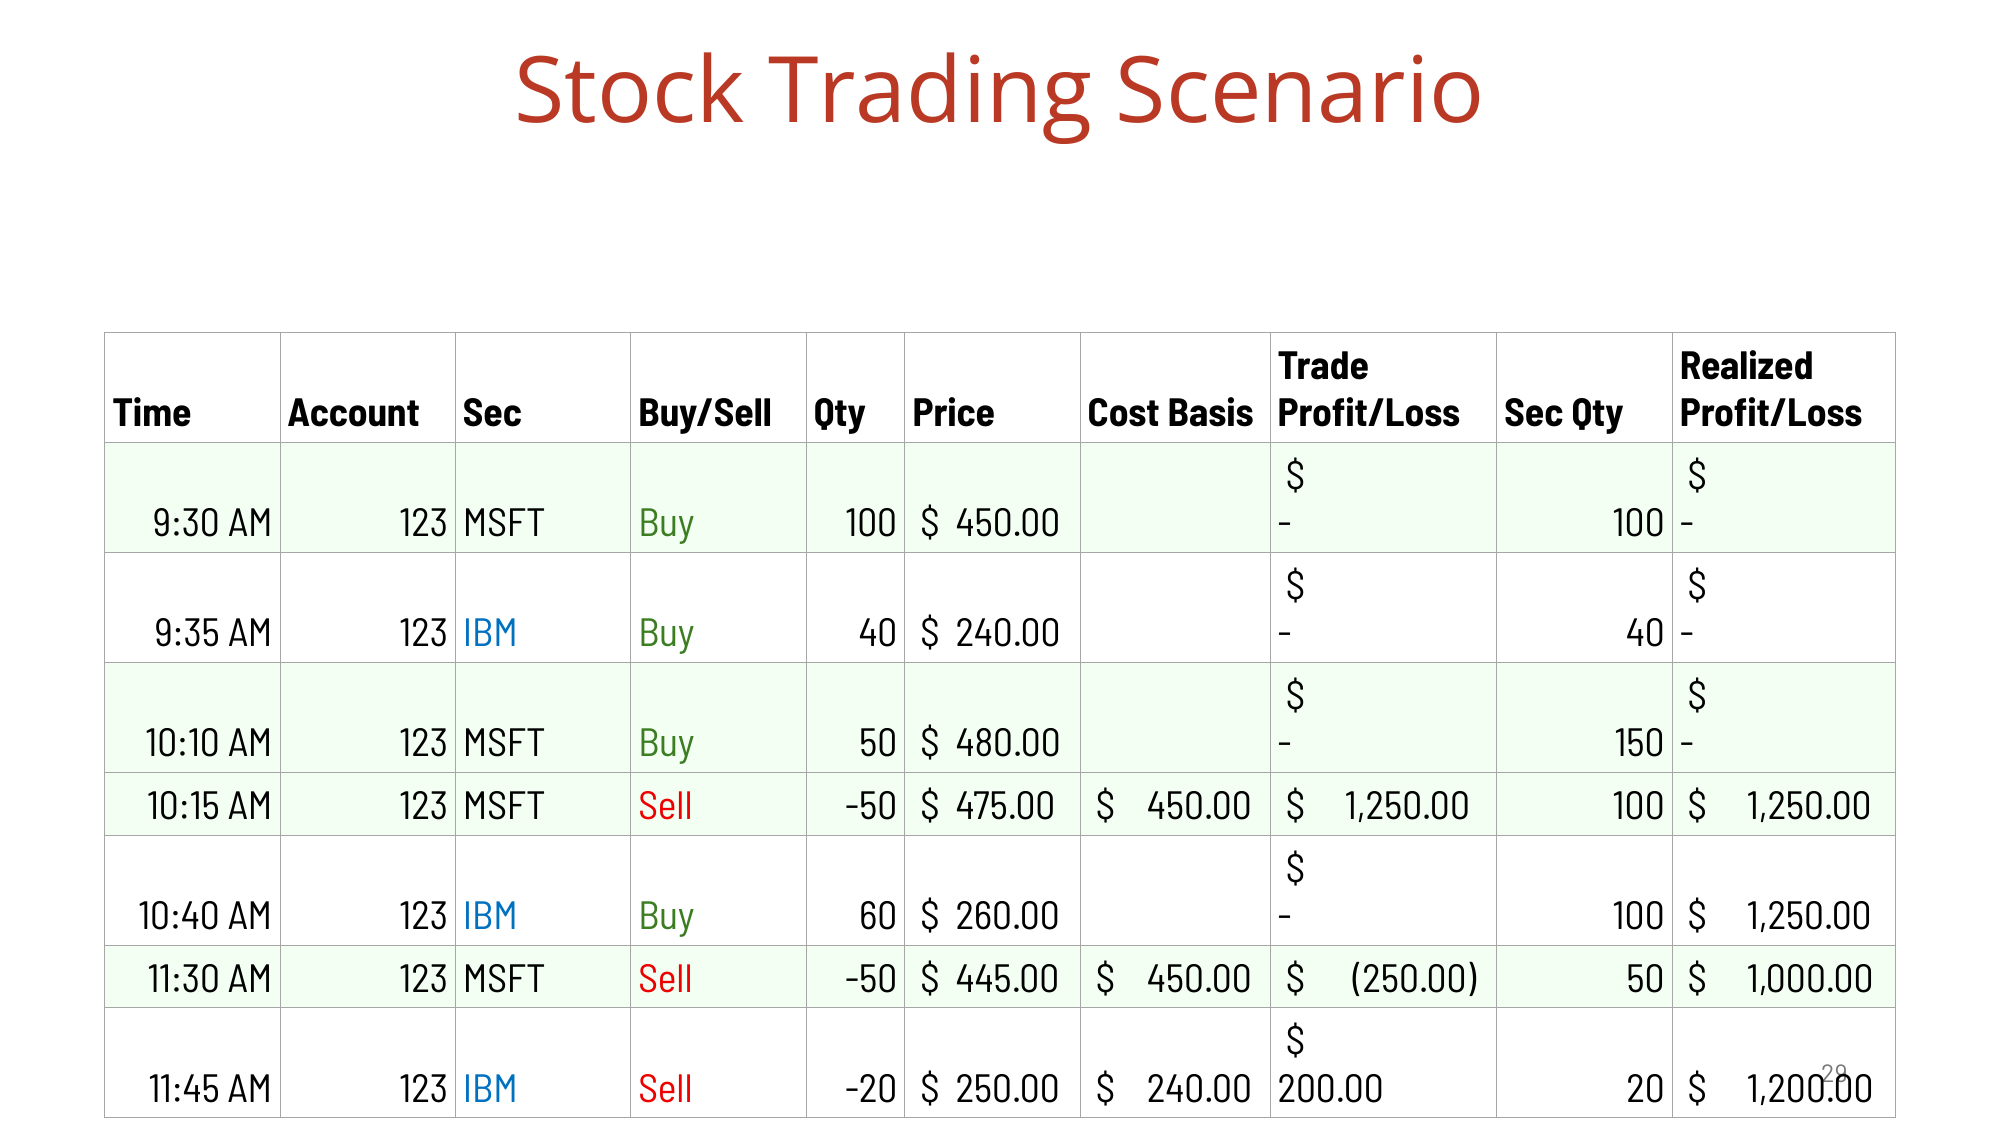

# Stock Trading Scenario
| Time | Account | Sec | Buy/Sell | Qty | Price | Cost Basis | Trade Profit/Loss | Sec Qty | Realized Profit/Loss |
| --- | --- | --- | --- | --- | --- | --- | --- | --- | --- |
| 9:30 AM | 123 | MSFT | Buy | 100 | $ 450.00 |  | $ - | 100 | $ - |
| 9:35 AM | 123 | IBM | Buy | 40 | $ 240.00 |  | $ - | 40 | $ - |
| 10:10 AM | 123 | MSFT | Buy | 50 | $ 480.00 |  | $ - | 150 | $ - |
| 10:15 AM | 123 | MSFT | Sell | -50 | $ 475.00 | $ 450.00 | $ 1,250.00 | 100 | $ 1,250.00 |
| 10:40 AM | 123 | IBM | Buy | 60 | $ 260.00 |  | $ - | 100 | $ 1,250.00 |
| 11:30 AM | 123 | MSFT | Sell | -50 | $ 445.00 | $ 450.00 | $ (250.00) | 50 | $ 1,000.00 |
| 11:45 AM | 123 | IBM | Sell | -20 | $ 250.00 | $ 240.00 | $ 200.00 | 20 | $ 1,200.00 |
29